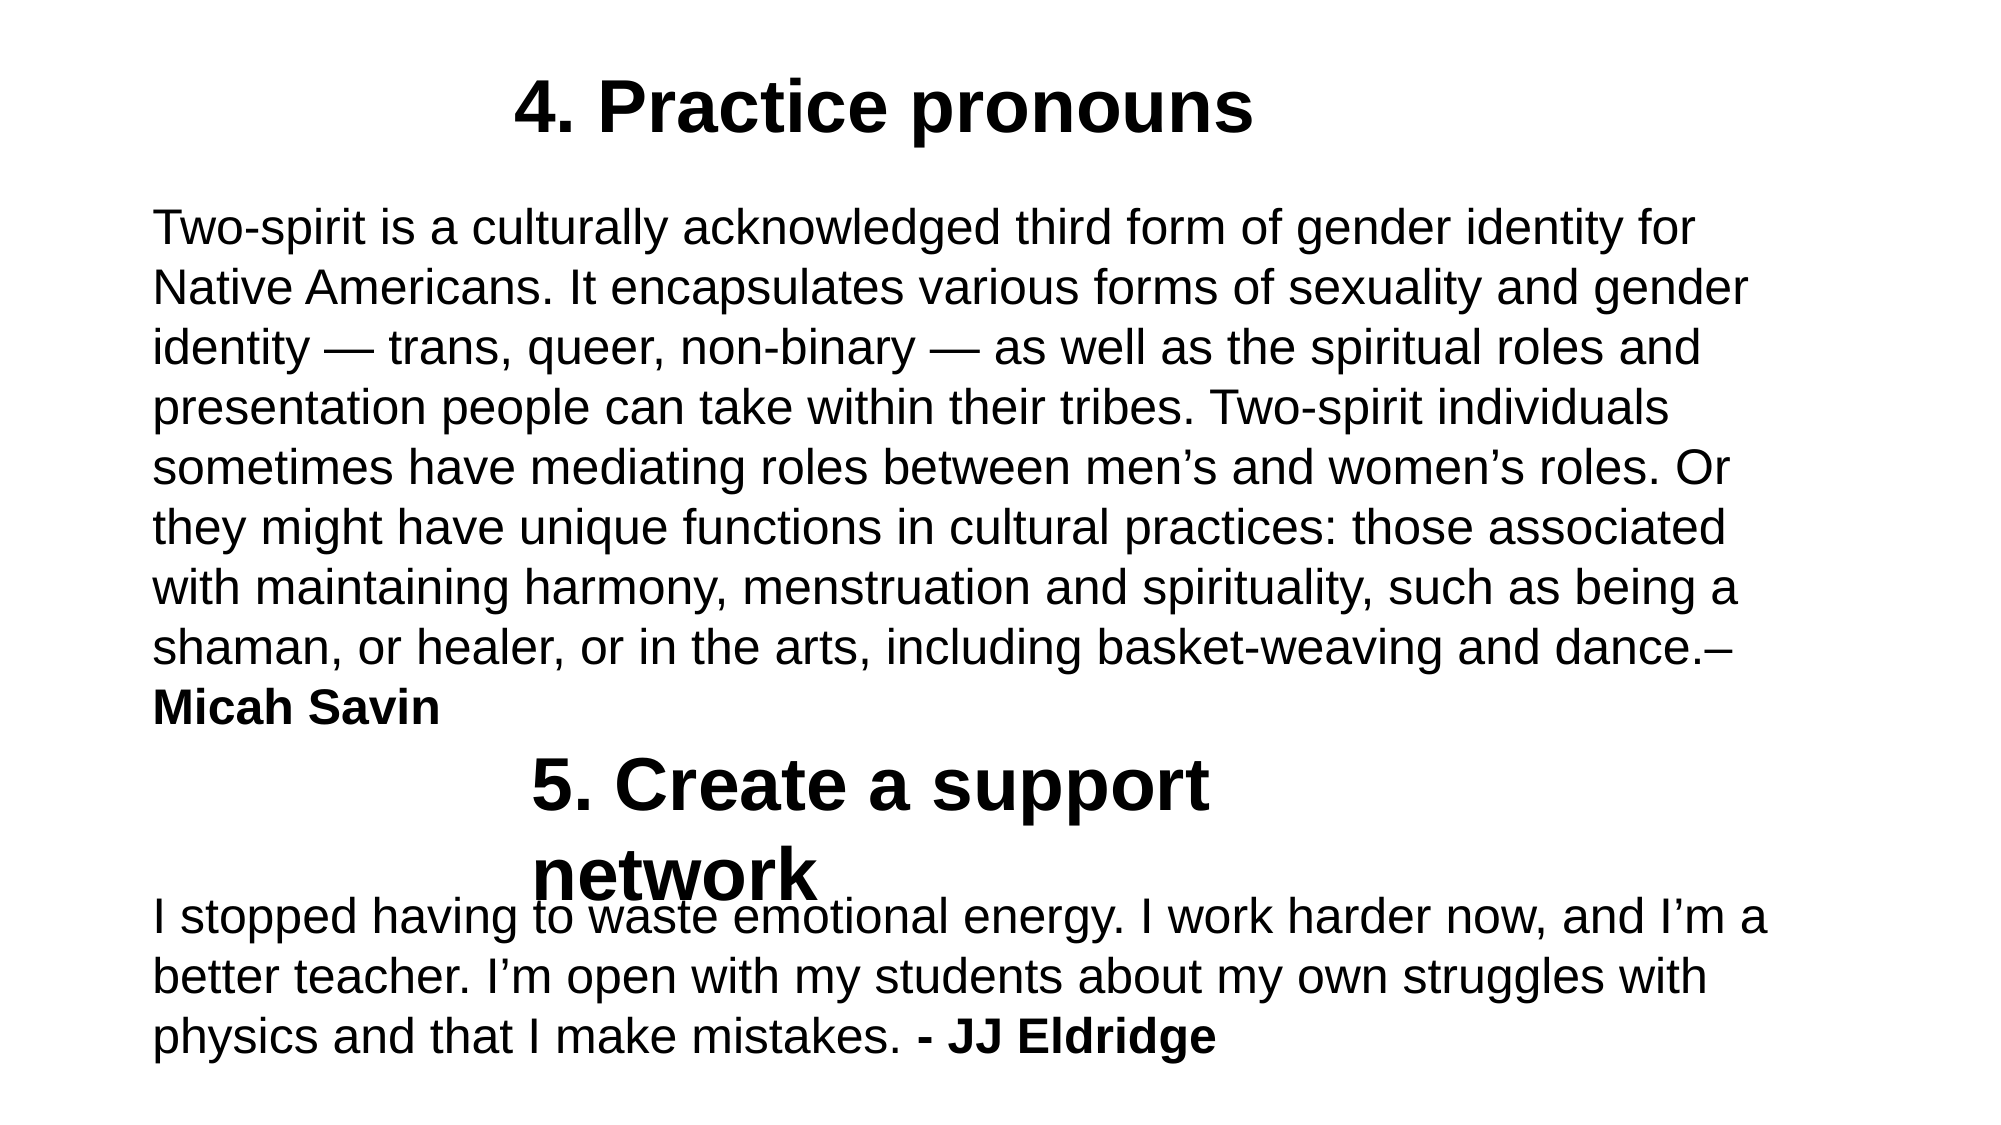

4. Practice pronouns
Two-spirit is a culturally acknowledged third form of gender identity for Native Americans. It encapsulates various forms of sexuality and gender identity — trans, queer, non-binary — as well as the spiritual roles and presentation people can take within their tribes. Two-spirit individuals sometimes have mediating roles between men’s and women’s roles. Or they might have unique functions in cultural practices: those associated with maintaining harmony, menstruation and spirituality, such as being a shaman, or healer, or in the arts, including basket-weaving and dance.– Micah Savin
5. Create a support network
I stopped having to waste emotional energy. I work harder now, and I’m a better teacher. I’m open with my students about my own struggles with physics and that I make mistakes. - JJ Eldridge